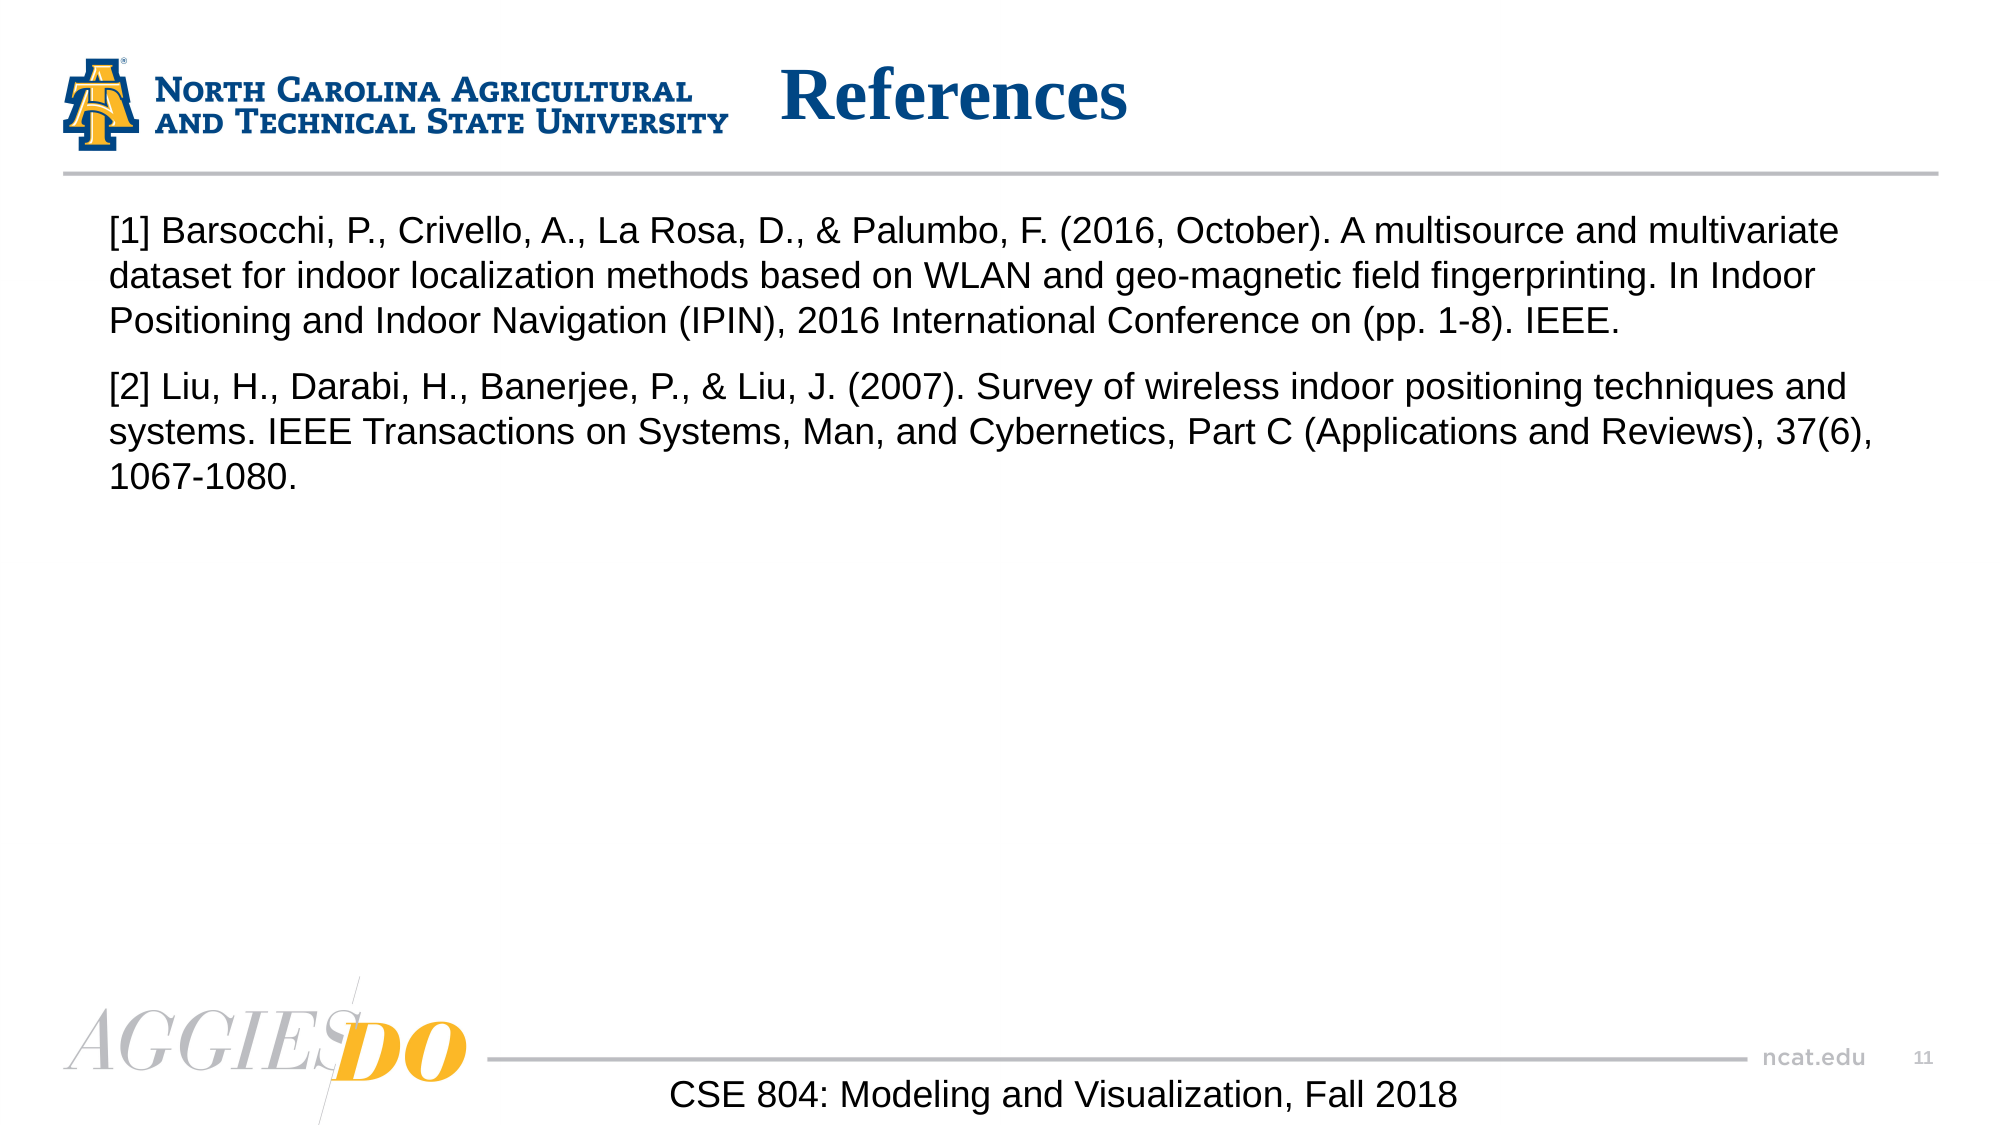

# References
[1] Barsocchi, P., Crivello, A., La Rosa, D., & Palumbo, F. (2016, October). A multisource and multivariate dataset for indoor localization methods based on WLAN and geo-magnetic field fingerprinting. In Indoor Positioning and Indoor Navigation (IPIN), 2016 International Conference on (pp. 1-8). IEEE.
[2] Liu, H., Darabi, H., Banerjee, P., & Liu, J. (2007). Survey of wireless indoor positioning techniques and systems. IEEE Transactions on Systems, Man, and Cybernetics, Part C (Applications and Reviews), 37(6), 1067-1080.
CSE 804: Modeling and Visualization, Fall 2018